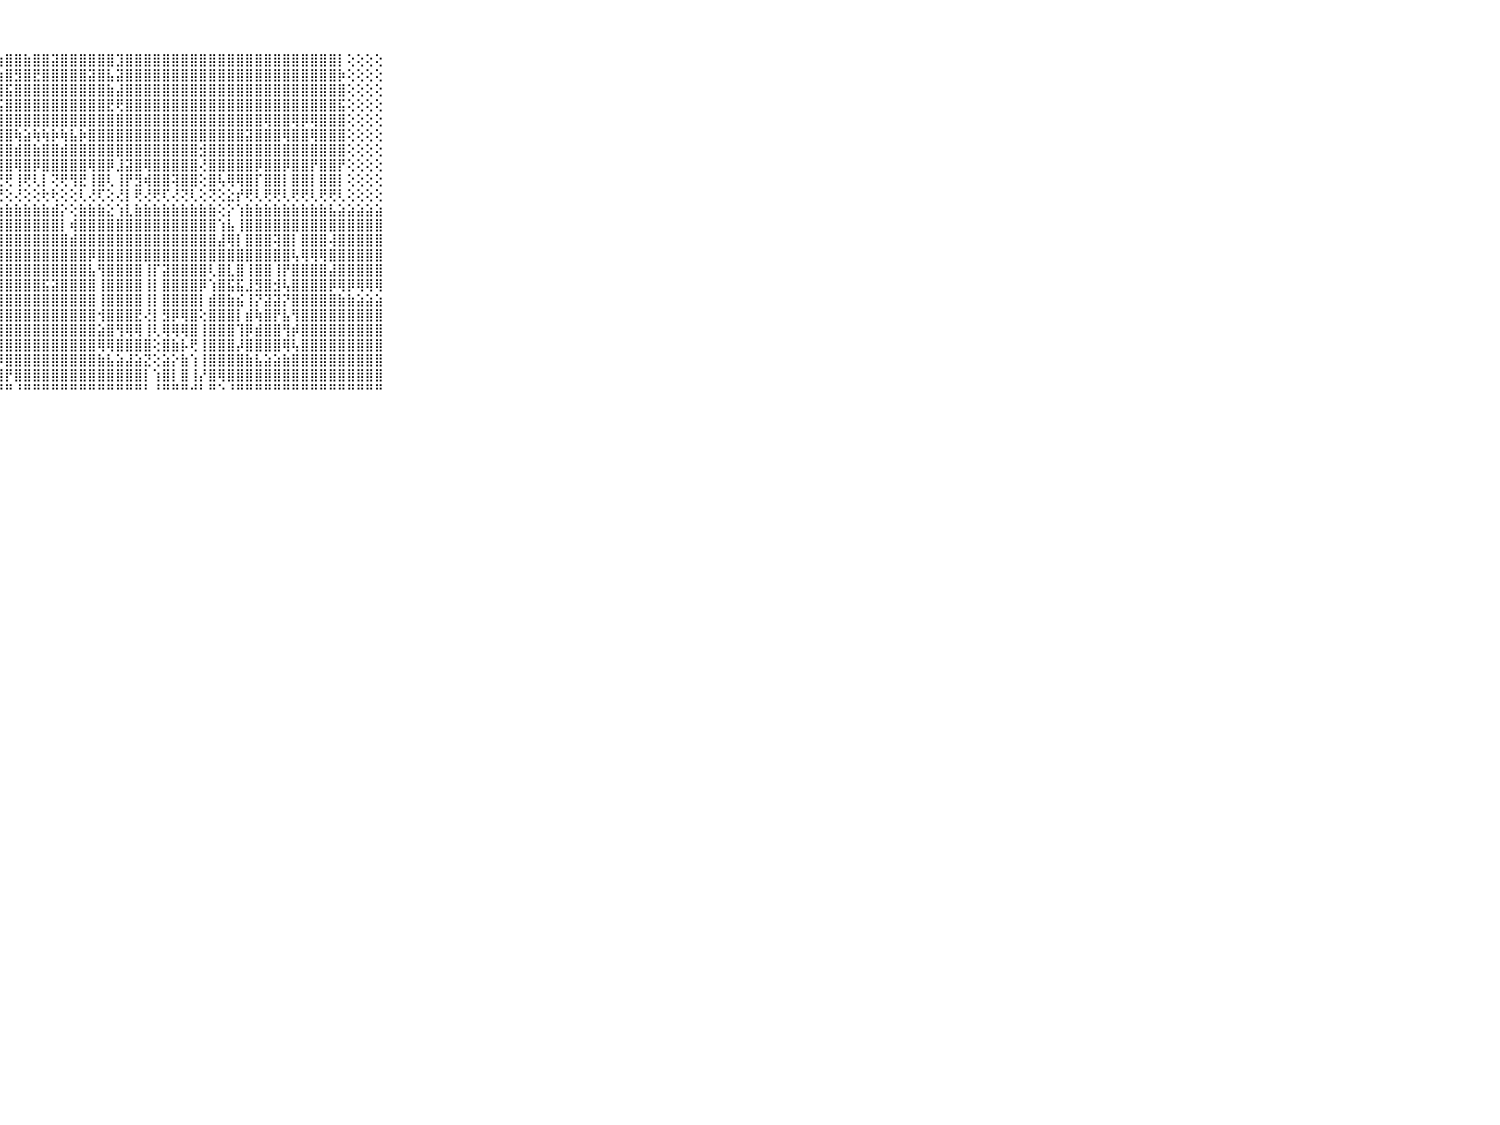

⠀⠀⠀⠀⠀⠀⠀⠀⠀⠀⠀⠀⠀⠀⠀⠀⠀⠀⠀⠀⠀⠁⢑⢕⢁⢕⢕⢱⣿⣿⣷⣿⣿⣽⣿⣿⣿⣿⣿⣿⣹⣿⣿⣿⣿⣿⣿⣿⣿⣿⣿⣿⣿⣿⣿⣿⣿⣿⣿⣿⣿⣿⣿⣿⡇⢕⢕⢕⢕⠀⠀⠀⠀⠀⠀⠀⠀⠀⠀⠀⠀
⠀⠀⠀⠀⠀⠀⠀⠀⠀⠀⠀⠀⠀⠀⠀⠀⠀⠀⠀⠀⠀⢔⢕⢕⢔⢕⢕⣵⣿⣻⣿⣟⣿⣿⣿⣿⣿⣽⣿⣧⣽⣿⣿⣿⣿⣿⣿⣿⣿⣿⣿⣿⣿⣿⣿⣿⣿⣿⣿⣿⣿⣿⣿⣿⡷⢕⢕⢕⢕⠀⠀⠀⠀⠀⠀⠀⠀⠀⠀⠀⠀
⠀⠀⠀⠀⠀⠀⠀⠀⠀⠀⠀⠀⠀⠀⠀⠀⠀⠀⠀⠀⠀⢕⢕⢕⢕⢕⢸⣿⣯⣿⣿⣿⣿⣿⣿⣿⣿⣿⣿⣷⣼⣿⣿⣿⣿⣿⣿⣿⣿⣿⣿⣿⣿⣿⣿⣿⣿⣿⣿⣿⣿⣿⣿⣿⣿⢕⢕⢕⢕⠀⠀⠀⠀⠀⠀⠀⠀⠀⠀⠀⠀
⠀⠀⠀⠀⠀⠀⠀⠀⠀⠀⠀⠀⠀⠀⠀⠀⠀⠀⠀⠀⠀⢕⢕⢕⢕⢕⢜⣫⣿⣿⣿⣿⣿⣿⣿⣿⣿⣿⣿⣟⢟⣿⣿⣿⣿⣿⣿⣿⣿⣿⣿⣿⣿⣿⣿⣿⣿⣿⣿⣿⣿⣿⣿⣿⣯⢕⢕⢕⢕⠀⠀⠀⠀⠀⠀⠀⠀⠀⠀⠀⠀
⠀⠀⠀⠀⠀⠀⠀⠀⠀⠀⠀⠀⠀⠀⠀⠀⠀⠀⠀⠀⢀⢕⢕⢕⢕⢕⢸⣿⣿⣿⣿⣿⣿⣿⣿⣿⣿⣿⣿⣿⣿⣿⣿⣿⣿⣿⣿⣿⣿⣿⣿⣿⣿⣿⣿⣿⢿⣿⣿⢿⡿⢿⣿⣿⣿⢕⢕⢕⢕⠀⠀⠀⠀⠀⠀⠀⠀⠀⠀⠀⠀
⠀⠀⠀⠀⠀⠀⠀⠀⠀⠀⠀⠀⠀⠀⠀⠀⠀⠀⠀⠀⢕⢕⢕⢕⢕⢕⢸⣿⣿⢷⣵⢷⢷⡷⢷⣧⡷⣿⣿⣿⣿⣿⣿⣿⣿⣿⣿⣿⣿⣿⣿⣿⣿⣿⣽⣿⣿⣿⢿⣿⣿⢿⣿⣿⣿⢕⢕⢕⢕⠀⠀⠀⠀⠀⠀⠀⠀⠀⠀⠀⠀
⠀⠀⠀⠀⠀⠀⠀⠀⠀⠀⠀⠀⠀⠀⠀⠀⠀⠀⠀⢀⢕⢕⢕⢕⢕⢕⢸⣿⣿⣾⣿⣷⣿⣿⣾⣿⣿⣿⣿⣿⣿⣿⣿⣿⣿⣿⣿⣿⣿⣺⣿⣿⣿⣿⣿⣿⣿⣿⣿⣿⣿⣿⣿⣿⣿⢕⢕⢕⢕⠀⠀⠀⠀⠀⠀⠀⠀⠀⠀⠀⠀
⠀⠀⠀⠀⠀⠀⠀⠀⠀⠀⠀⠀⠀⠀⠀⠀⠀⢀⢔⢕⢕⢕⢕⢕⢕⢕⢸⣿⣿⢿⣿⡿⣿⣿⣿⣿⣿⢿⣿⡿⣸⣽⣿⢿⣿⣿⣿⣿⣿⢜⣿⣿⣿⣿⣿⡿⣿⣿⡿⣿⣿⡟⣿⣿⡟⢕⢕⢕⢕⠀⠀⠀⠀⠀⠀⠀⠀⠀⠀⠀⠀
⠀⠀⠀⠀⠀⠀⠀⠀⠀⠀⠀⠀⠀⠀⠄⠀⢄⢕⢕⢕⢕⣕⢕⢕⢕⢕⢕⣟⢟⢸⢟⢇⡇⢝⢟⢻⣟⢸⣿⢇⢸⡟⣻⢾⣿⣿⢽⣿⣿⢕⣿⢧⢿⢿⣿⡏⣿⣿⡇⣿⣿⡇⣿⣿⡇⢕⢕⢕⢕⠀⠀⠀⠀⠀⠀⠀⠀⠀⠀⠀⠀
⠀⠀⠀⠀⠀⠀⠀⠀⠀⠀⠀⠀⠀⠀⠀⠀⠀⢅⢕⢕⢕⢕⢕⢕⢕⢕⢕⢝⢕⢜⢕⢕⢗⢗⢕⢕⢇⢜⢏⢕⢜⡇⢟⢜⢟⢏⢜⢝⢇⢕⢝⢕⣕⡞⢟⢇⢟⢟⢇⢟⢟⢇⢟⢟⢇⢕⢕⢕⢕⠀⠀⠀⠀⠀⠀⠀⠀⠀⠀⠀⠀
⠀⠀⠀⠀⠀⠀⠀⠀⠀⠀⠀⣿⣿⣿⣿⣾⣾⣿⣿⣿⣿⣿⣿⣿⣿⣿⣷⣷⣷⣷⣷⣷⣷⣾⡕⢕⣷⣷⣷⣕⢱⣇⣷⣷⣷⣷⣷⣷⣷⣷⣷⢕⡕⢱⣷⣷⣷⣷⣷⣷⣷⣷⣷⣧⣵⣵⣵⣵⣵⠀⠀⠀⠀⠀⠀⠀⠀⠀⠀⠀⠀
⠀⠀⠀⠀⠀⠀⠀⠀⠀⠀⠀⣿⣿⣿⡿⣿⣿⣿⣿⣿⢿⣿⣿⣿⣿⣿⣿⣿⣿⣿⣿⣿⣿⣿⡇⢾⣿⣿⣿⣿⣿⣿⣿⣿⣿⣿⣿⣿⣿⣿⣿⢱⣧⢸⣿⣿⣿⣿⣿⣿⣿⣿⣿⣿⣿⣿⣿⣿⣿⠀⠀⠀⠀⠀⠀⠀⠀⠀⠀⠀⠀
⠀⠀⠀⠀⠀⠀⠀⠀⠀⠀⠀⢿⢿⢿⣿⢿⣿⣿⢸⣿⣝⣿⣿⣿⣿⣿⣿⣿⣿⣿⣿⣿⣿⣿⣿⣾⣿⣿⣿⣿⣿⣿⣿⣿⣿⣿⣿⣿⣿⣿⣿⣼⢿⡇⣿⣿⣿⢽⣿⡇⣿⣿⣿⢼⣿⣿⣿⣿⣿⠀⠀⠀⠀⠀⠀⠀⠀⠀⠀⠀⠀
⠀⠀⠀⠀⠀⠀⠀⠀⠀⠀⠀⢕⢕⢵⣽⢸⢿⢿⢻⢿⣿⣿⣿⣿⣿⣿⣿⣿⣿⣿⣿⣿⣿⣿⣿⣿⣿⡿⣿⣿⣿⣿⣿⣿⣿⣿⣿⣿⣿⣿⣿⣿⣿⣿⣿⣿⣿⣿⣿⢧⢿⢿⢿⣿⣿⣿⣿⣿⣿⠀⠀⠀⠀⠀⠀⠀⠀⠀⠀⠀⠀
⠀⠀⠀⠀⠀⠀⠀⠀⠀⠀⠀⣾⣿⣿⣿⣷⣷⣷⣷⣿⣿⣿⣿⣿⣿⣿⣿⣿⣿⣿⣿⣿⣿⣿⣿⣿⣿⣧⢻⣿⣿⣿⣿⢸⡏⣽⣿⣿⣿⣿⢇⣿⣇⣿⢸⣿⣿⢸⡟⣿⣿⣿⣿⣼⣿⣿⣿⣿⣿⠀⠀⠀⠀⠀⠀⠀⠀⠀⠀⠀⠀
⠀⠀⠀⠀⠀⠀⠀⠀⠀⠀⠀⣿⣿⣯⣕⣿⣿⣿⣿⣿⣿⣿⣿⣿⣿⣿⣿⣿⣿⣿⣿⣿⣯⣽⣿⣿⣿⣿⢸⣿⣿⣿⣿⢸⡇⣿⣿⣿⣿⡿⢱⣿⣯⣯⣸⣻⣿⣺⢧⣿⣿⣿⣿⡿⢿⡿⢿⢿⢿⠀⠀⠀⠀⠀⠀⠀⠀⠀⠀⠀⠀
⠀⠀⠀⠀⠀⠀⠀⠀⠀⠀⠀⣿⣿⣿⣿⣿⣿⣿⣿⣿⣿⣿⣿⣿⣿⣿⣿⣿⣿⣿⣿⣿⣿⣿⣿⣿⣿⣿⢸⣿⣿⣿⣿⢸⡇⣿⣿⣿⣿⡇⣾⣿⣷⣮⢸⡝⣽⣽⡝⣿⣿⣿⣿⣿⣷⣷⣵⣵⣵⠀⠀⠀⠀⠀⠀⠀⠀⠀⠀⠀⠀
⠀⠀⠀⠀⠀⠀⠀⠀⠀⠀⠀⣿⣿⣿⣿⣿⣿⣿⣿⣿⢿⡿⣿⣿⣿⣿⣿⣿⣿⣿⣿⣿⣿⣿⣿⣿⣿⣿⢺⣿⣿⣿⣟⢜⡇⣻⡿⢿⣿⢕⣿⣿⣿⡇⣾⢷⣿⡟⣧⢻⣿⣿⣿⣿⣿⣿⣿⣿⣿⠀⠀⠀⠀⠀⠀⠀⠀⠀⠀⠀⠀
⠀⠀⠀⠀⠀⠀⠀⠀⠀⠀⠀⢽⢿⢟⢟⢟⢟⢻⣿⣿⣿⣿⣿⣿⣿⣿⣿⣿⣿⣿⣿⣿⣿⣿⣿⣿⣿⣿⣵⣿⢻⢿⢿⢸⢇⢿⢿⢿⣿⢸⣿⣿⣿⢹⡿⣾⣿⣿⢻⡾⣿⣿⣿⣿⣿⣿⣿⣿⣿⠀⠀⠀⠀⠀⠀⠀⠀⠀⠀⠀⠀
⠀⠀⠀⠀⠀⠀⠀⠀⠀⠀⠀⢕⢕⢕⢕⢕⣱⣼⣿⣿⣿⣿⣿⣿⡟⢻⣿⣿⣿⣿⣿⣿⣿⣿⣿⣿⣿⣿⢿⢿⣿⣿⣿⣿⢕⣿⣷⡧⢟⢸⣿⣿⣿⡼⣿⣿⣿⣿⢿⢧⣿⣿⣿⣿⣿⣿⣿⣿⣿⠀⠀⠀⠀⠀⠀⠀⠀⠀⠀⠀⠀
⠀⠀⠀⠀⠀⠀⠀⠀⠀⠀⠀⢕⣕⣱⣼⣿⣿⣿⣿⣿⣿⣿⣿⣿⢜⣧⣸⡻⣿⣿⣿⣿⣿⣿⣿⣿⣿⣿⣷⣧⣵⣼⣵⣝⢕⣵⡕⣷⢱⢸⣿⣿⣿⣿⣷⣧⣵⣵⣷⣿⣿⣿⣿⣿⣿⣿⣿⣿⣿⠀⠀⠀⠀⠀⠀⠀⠀⠀⠀⠀⠀
⠀⠀⠀⠀⠀⠀⠀⠀⠀⠀⠀⣿⣿⣿⣿⣿⣿⣿⣿⣿⣿⣿⣿⣿⡇⣿⣿⢿⡟⣿⣿⣿⣿⣿⣿⣿⣿⣿⣿⣿⣿⣿⣿⡇⢱⣿⡇⣿⢸⡜⣿⢿⣿⣿⣿⣿⣿⣿⣿⣿⣿⣿⣿⣿⣿⣿⣿⣿⣿⠀⠀⠀⠀⠀⠀⠀⠀⠀⠀⠀⠀
⠀⠀⠀⠀⠀⠀⠀⠀⠀⠀⠀⠛⠛⠛⠛⠛⠛⠛⠛⠛⠛⠛⠛⠛⠃⠘⠛⠛⠛⠘⠛⠛⠛⠛⠛⠛⠛⠛⠛⠛⠛⠛⠛⠃⠘⠛⠛⠛⠚⠃⠛⠑⠘⠛⠛⠛⠛⠛⠛⠛⠛⠛⠛⠛⠛⠛⠛⠛⠛⠀⠀⠀⠀⠀⠀⠀⠀⠀⠀⠀⠀